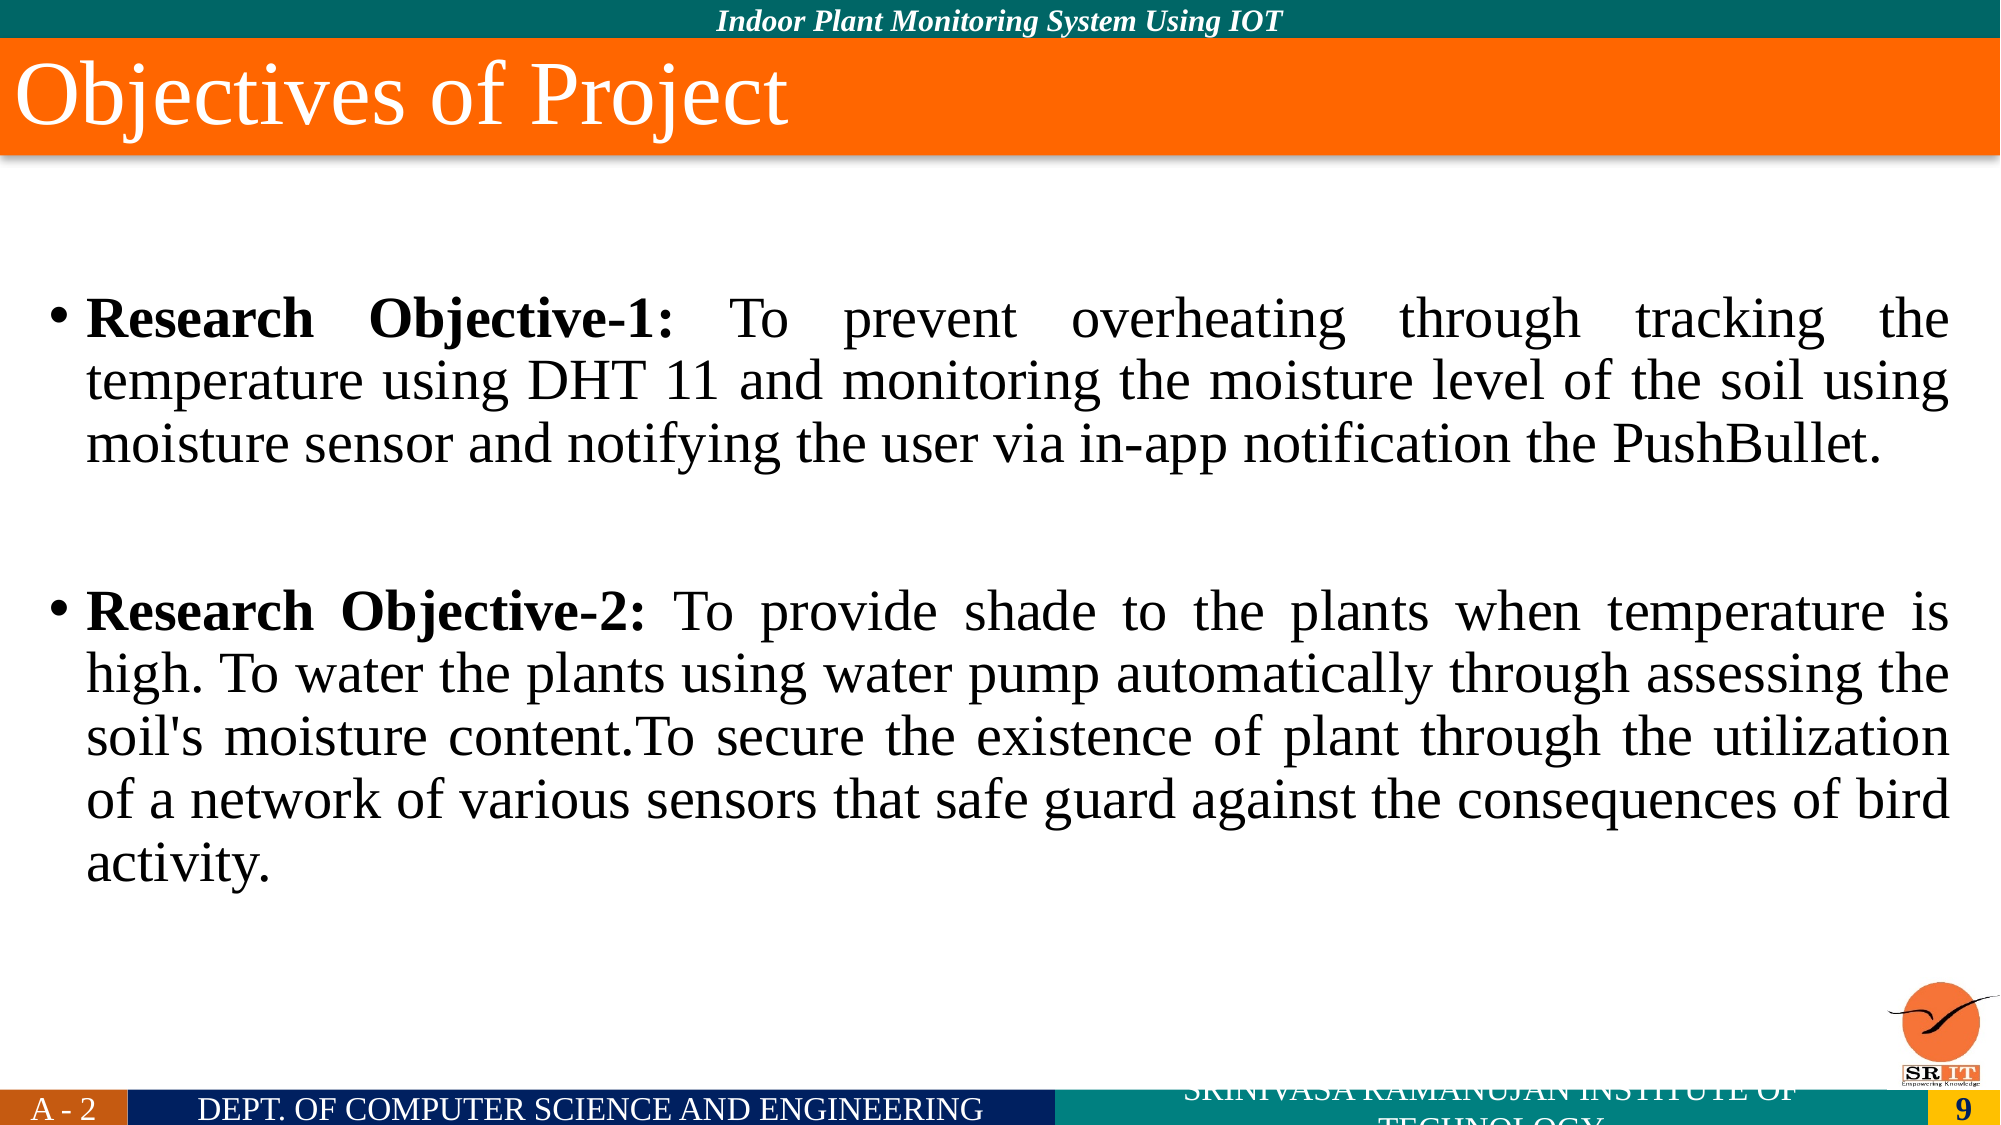

# Objectives of Project
Research Objective-1: To prevent overheating through tracking the temperature using DHT 11 and monitoring the moisture level of the soil using moisture sensor and notifying the user via in-app notification the PushBullet.

Research Objective-2: To provide shade to the plants when temperature is high. To water the plants using water pump automatically through assessing the soil's moisture content.To secure the existence of plant through the utilization of a network of various sensors that safe guard against the consequences of bird activity.